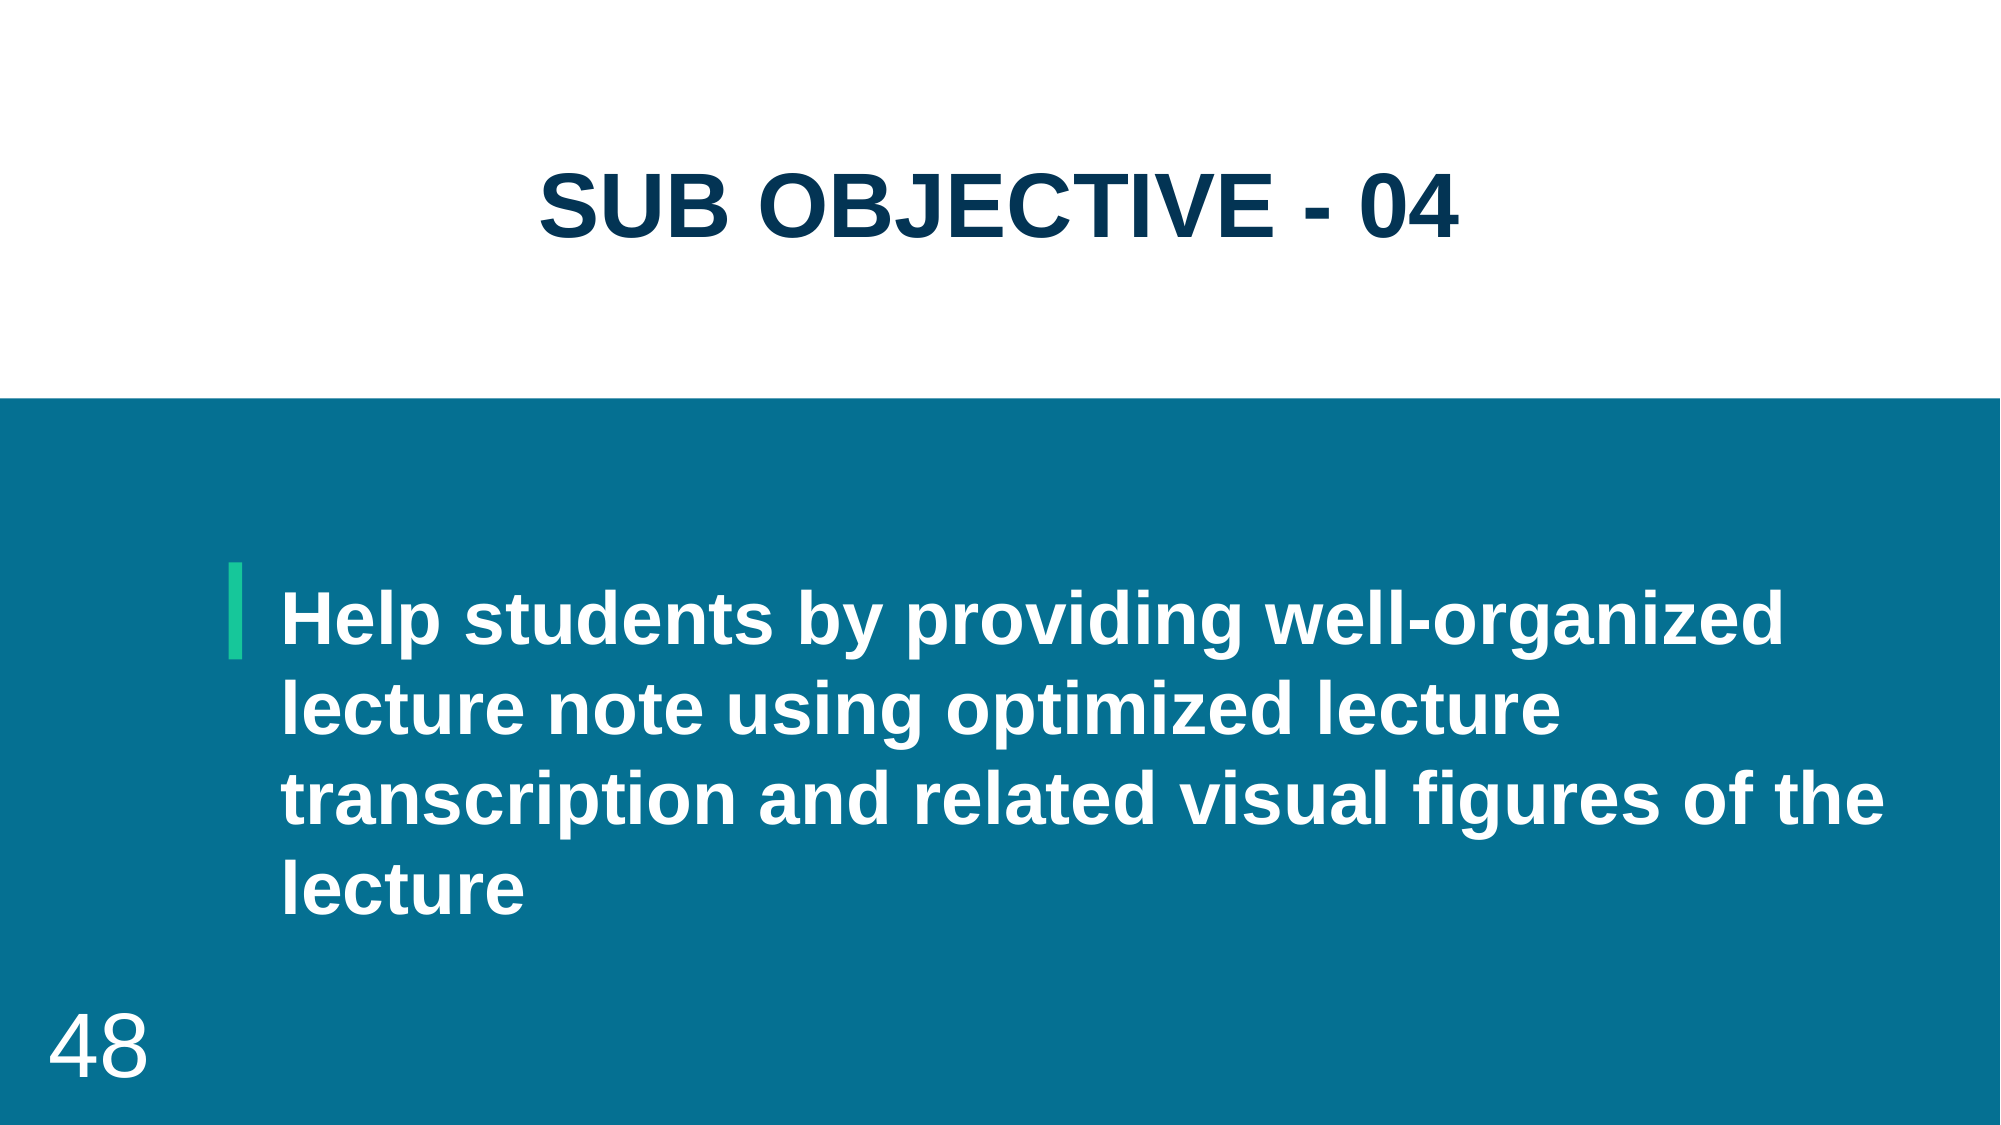

SUB OBJECTIVE - 04

Help students by providing well-organized lecture note using optimized lecture transcription and related visual figures of the lecture
48